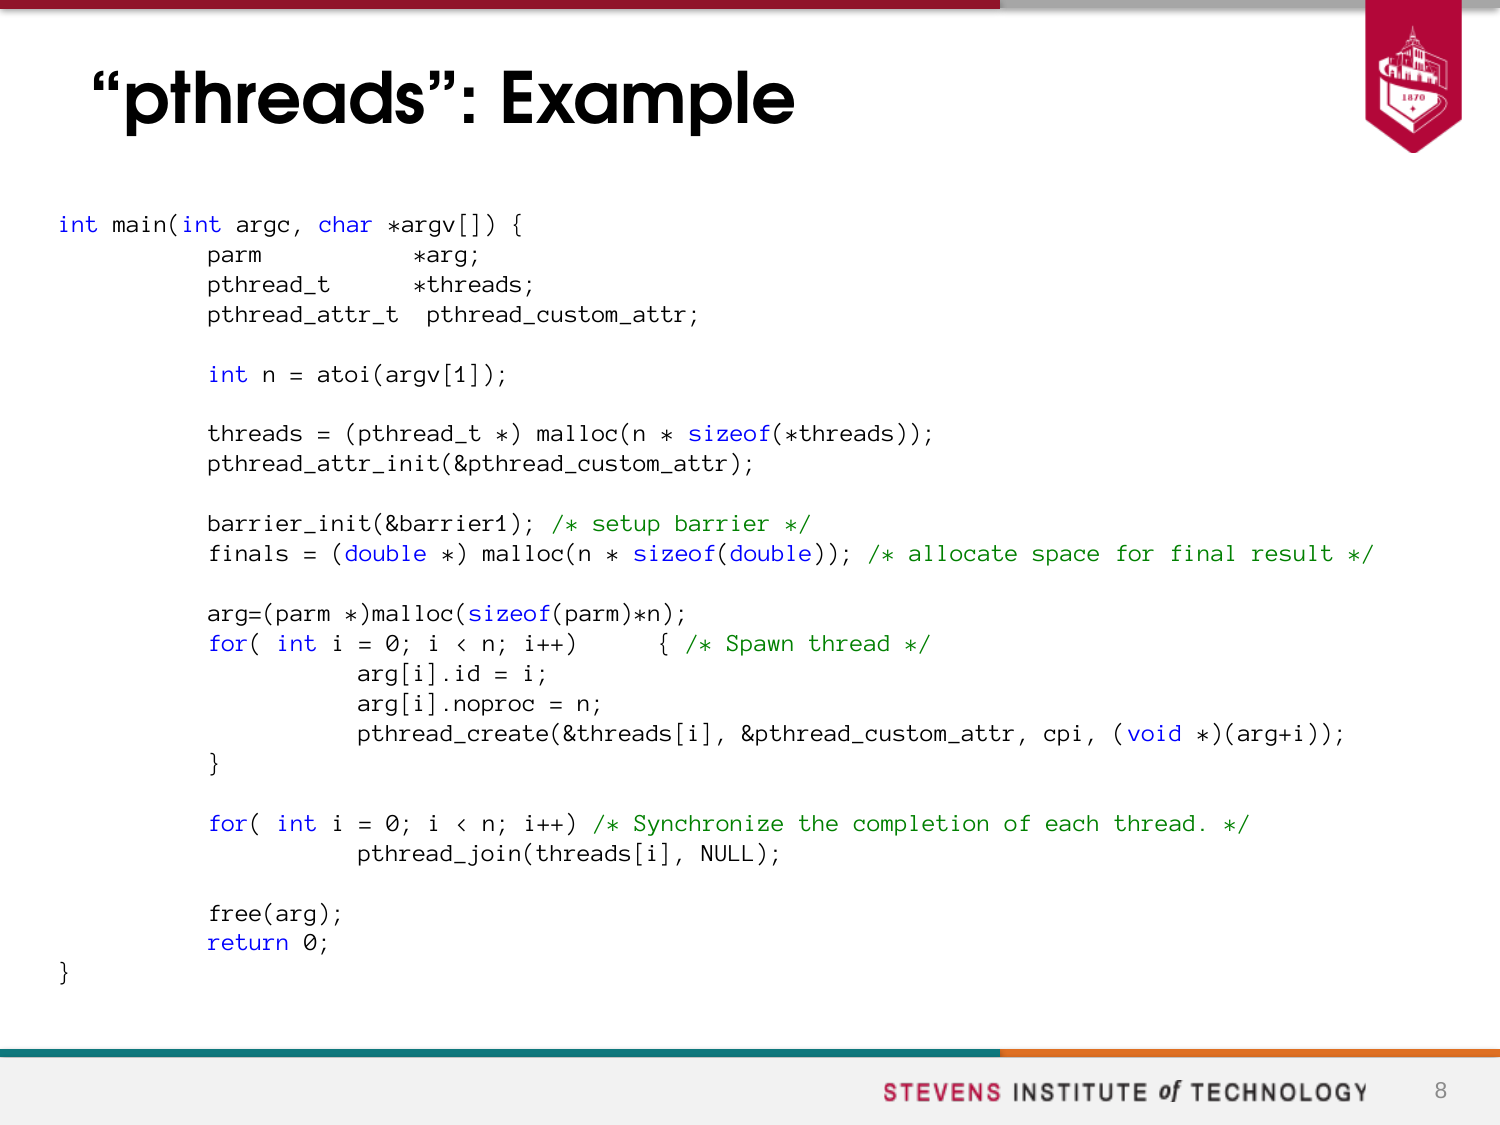

# “pthreads”: Example
int main(int argc, char *argv[]) {
	parm           *arg;
	pthread_t      *threads;
	pthread_attr_t  pthread_custom_attr;

	int n = atoi(argv[1]);

	threads = (pthread_t *) malloc(n * sizeof(*threads));
	pthread_attr_init(&pthread_custom_attr);

	barrier_init(&barrier1); /* setup barrier */
	finals = (double *) malloc(n * sizeof(double)); /* allocate space for final result */

	arg=(parm *)malloc(sizeof(parm)*n);
	for( int i = 0; i < n; i++)	{ /* Spawn thread */
		arg[i].id = i;
		arg[i].noproc = n;
		pthread_create(&threads[i], &pthread_custom_attr, cpi, (void *)(arg+i));
	}

	for( int i = 0; i < n; i++) /* Synchronize the completion of each thread. */
		pthread_join(threads[i], NULL);

	free(arg);
	return 0;
}
8